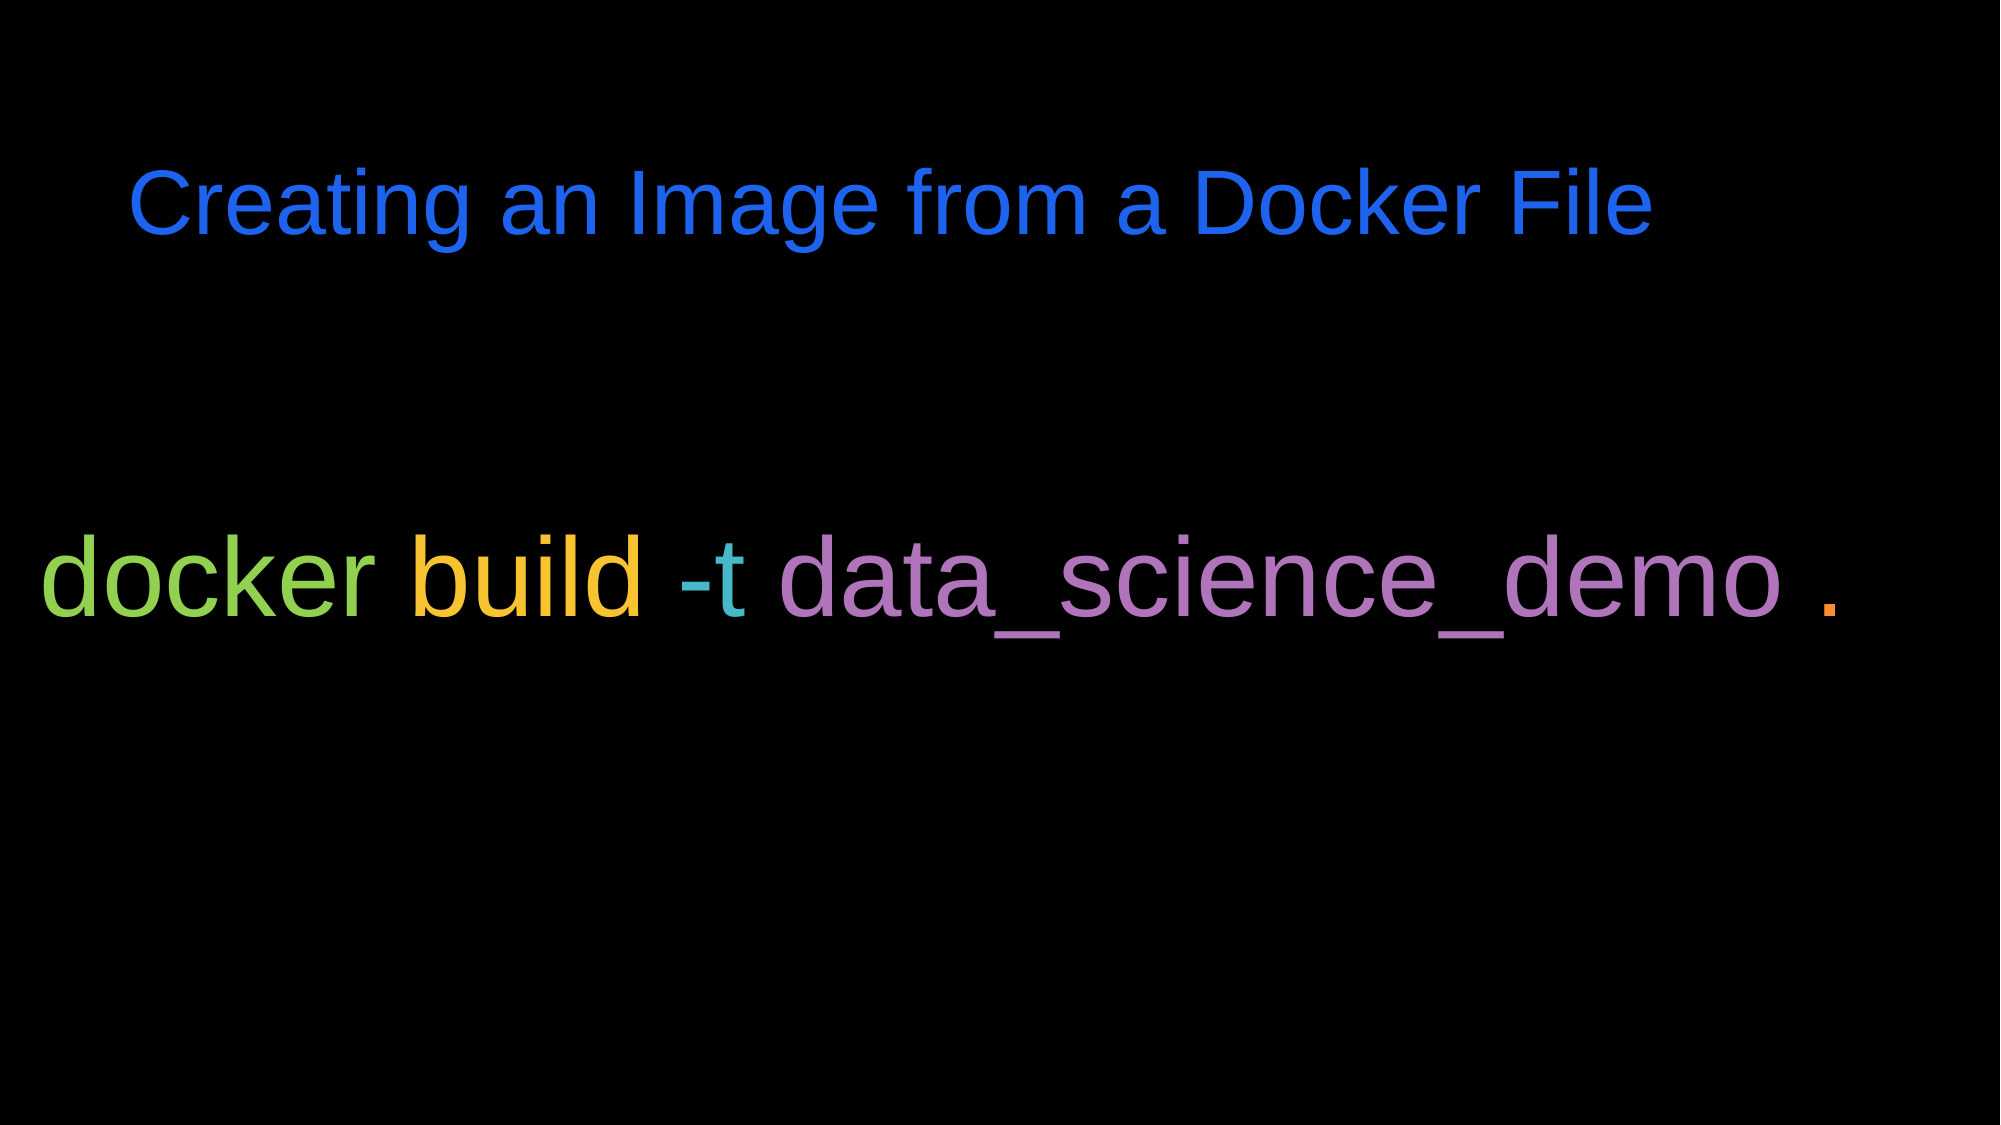

# Creating an Image from a Docker File
docker build -t data_science_demo .